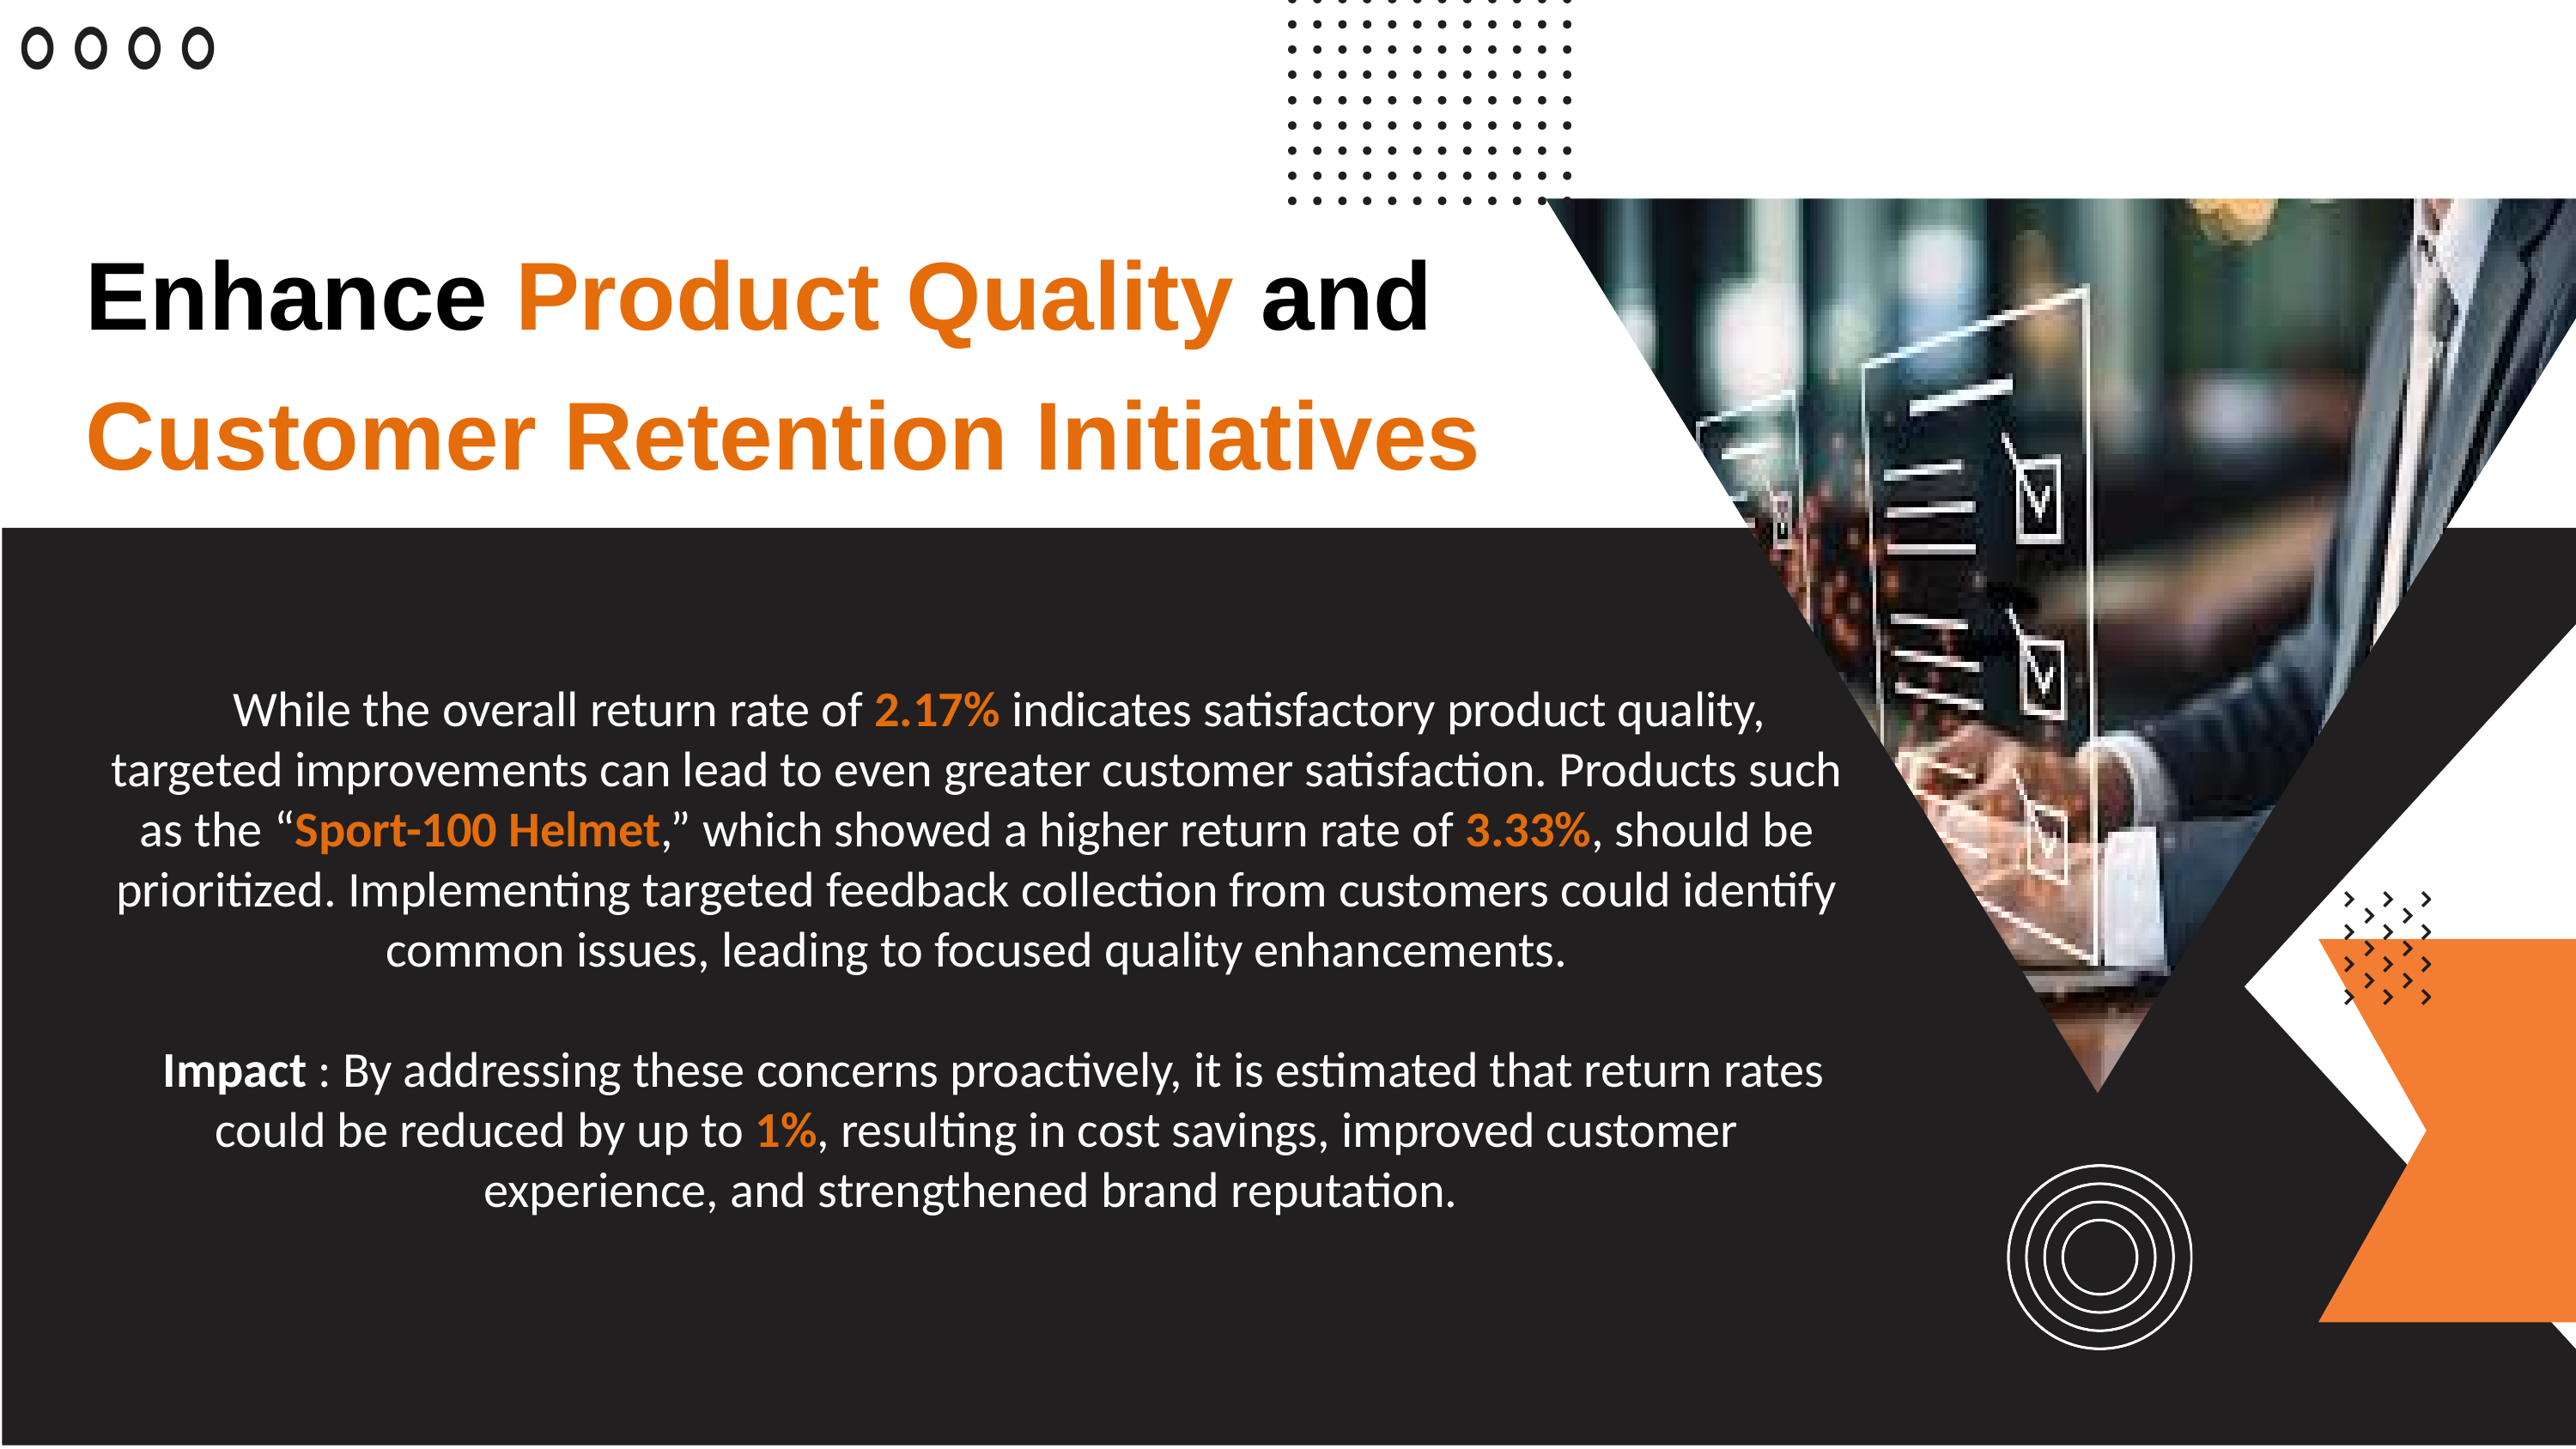

Enhance Product Quality and Customer Retention Initiatives

    While the overall return rate of 2.17% indicates satisfactory product quality, targeted improvements can lead to even greater customer satisfaction. Products such as the “Sport-100 Helmet,” which showed a higher return rate of 3.33%, should be prioritized. Implementing targeted feedback collection from customers could identify common issues, leading to focused quality enhancements.

   Impact : By addressing these concerns proactively, it is estimated that return rates could be reduced by up to 1%, resulting in cost savings, improved customer experience, and strengthened brand reputation.